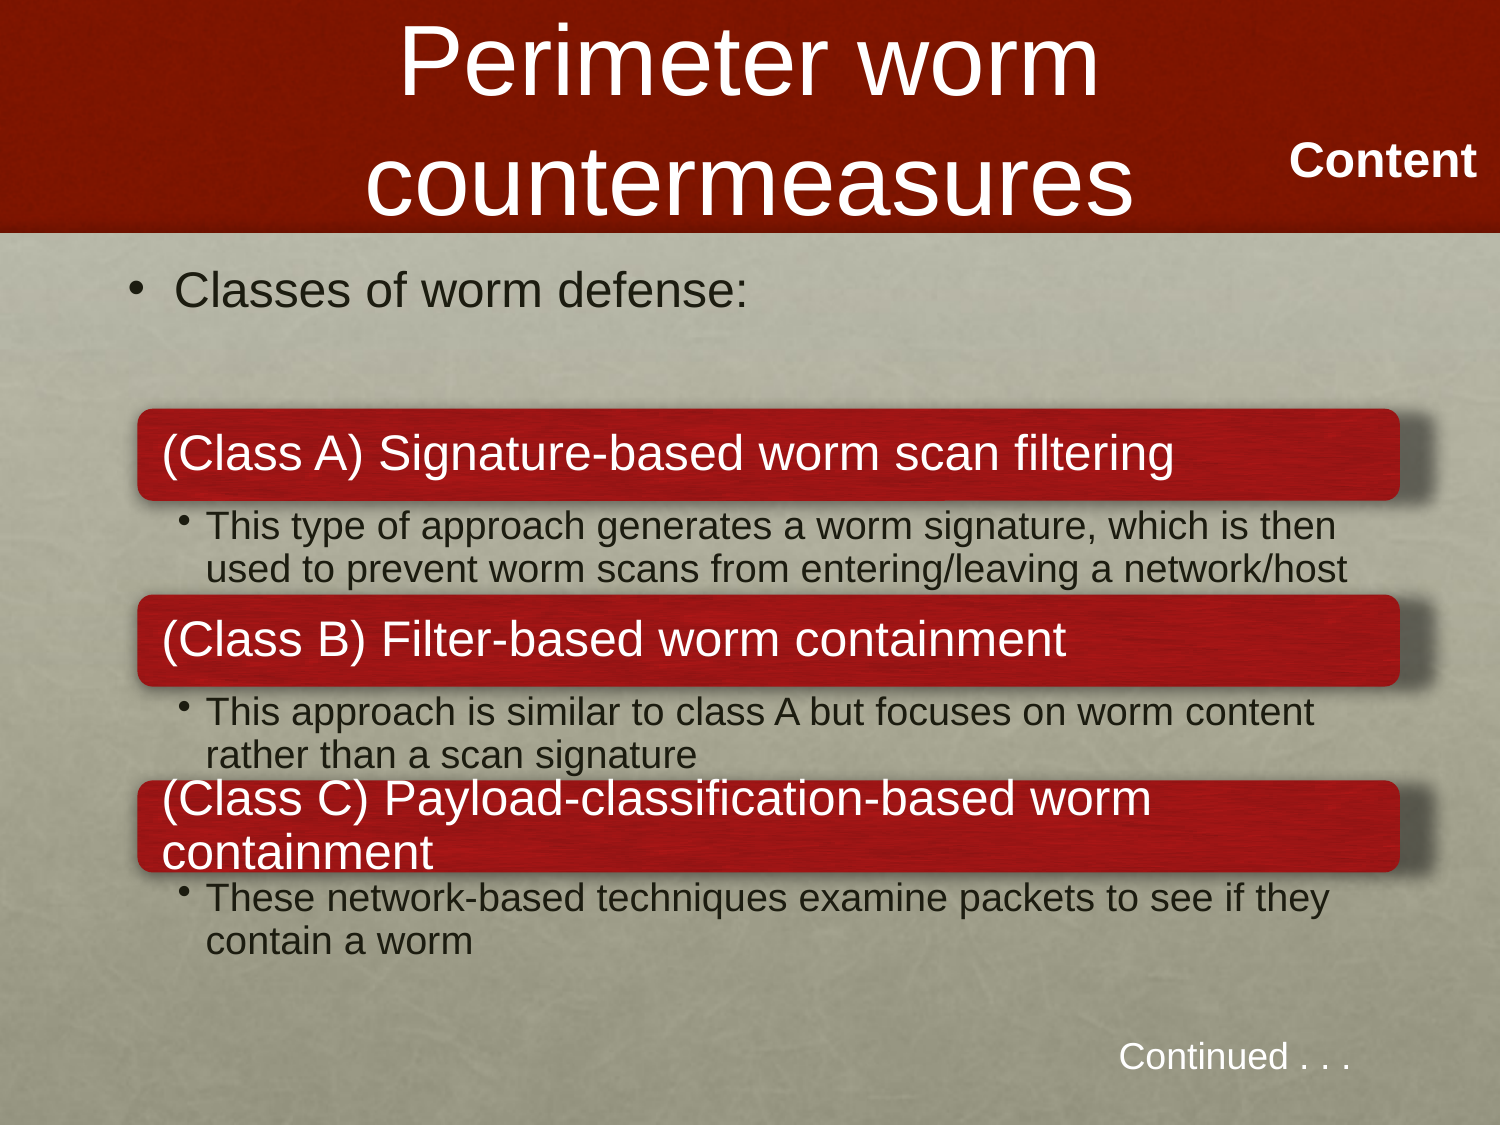

# Perimeter worm countermeasures
Classes of worm defense:

(Class A) Signature-based worm scan filtering
This type of approach generates a worm signature, which is then used to prevent worm scans from entering/leaving a network/host
(Class B) Filter-based worm containment
This approach is similar to class A but focuses on worm content rather than a scan signature
(Class C) Payload-classification-based worm containment
These network-based techniques examine packets to see if they contain a worm
Continued . . .